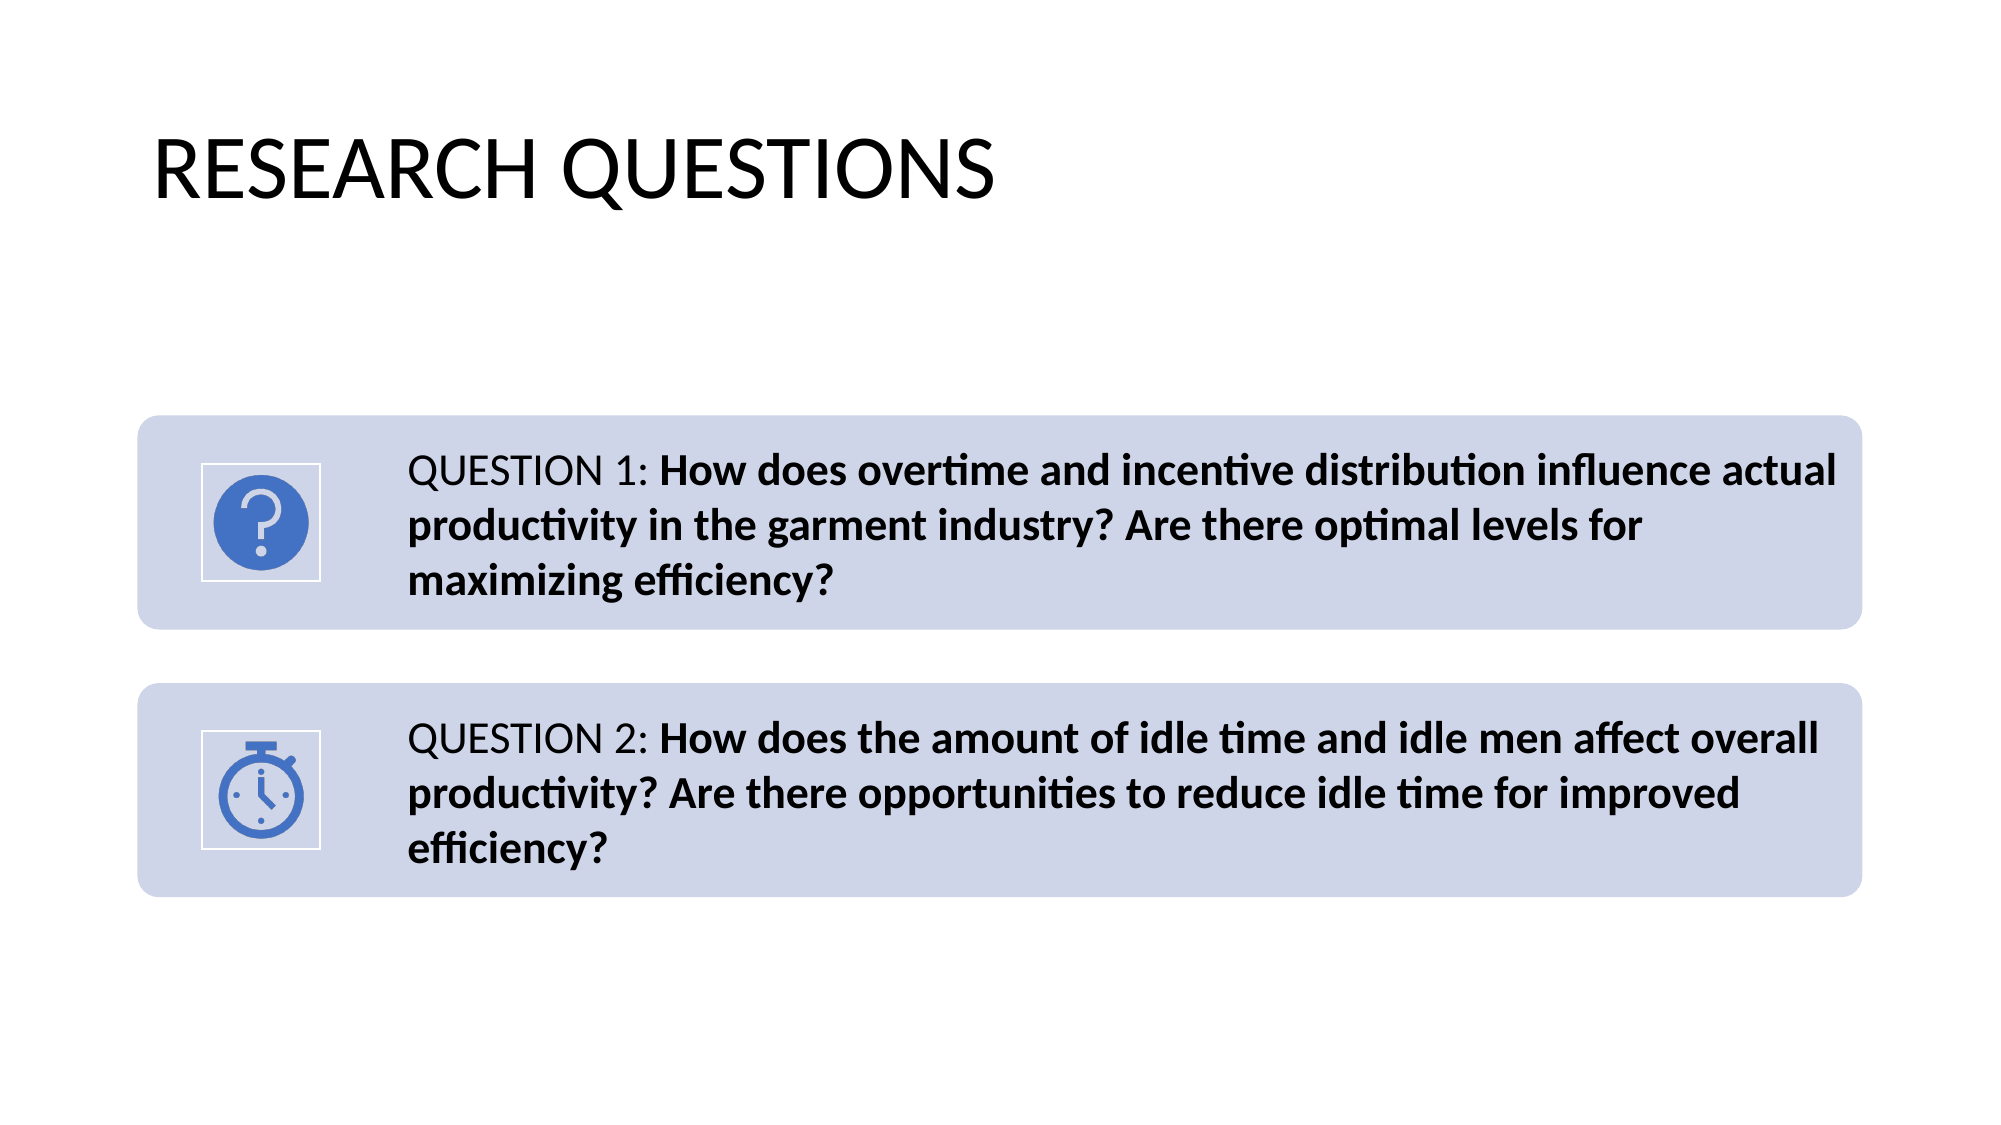

# RESEARCH QUESTIONS
QUESTION 1: How does overtime and incentive distribution influence actual productivity in the garment industry? Are there optimal levels for maximizing efficiency?
QUESTION 2: How does the amount of idle time and idle men affect overall productivity? Are there opportunities to reduce idle time for improved efficiency?